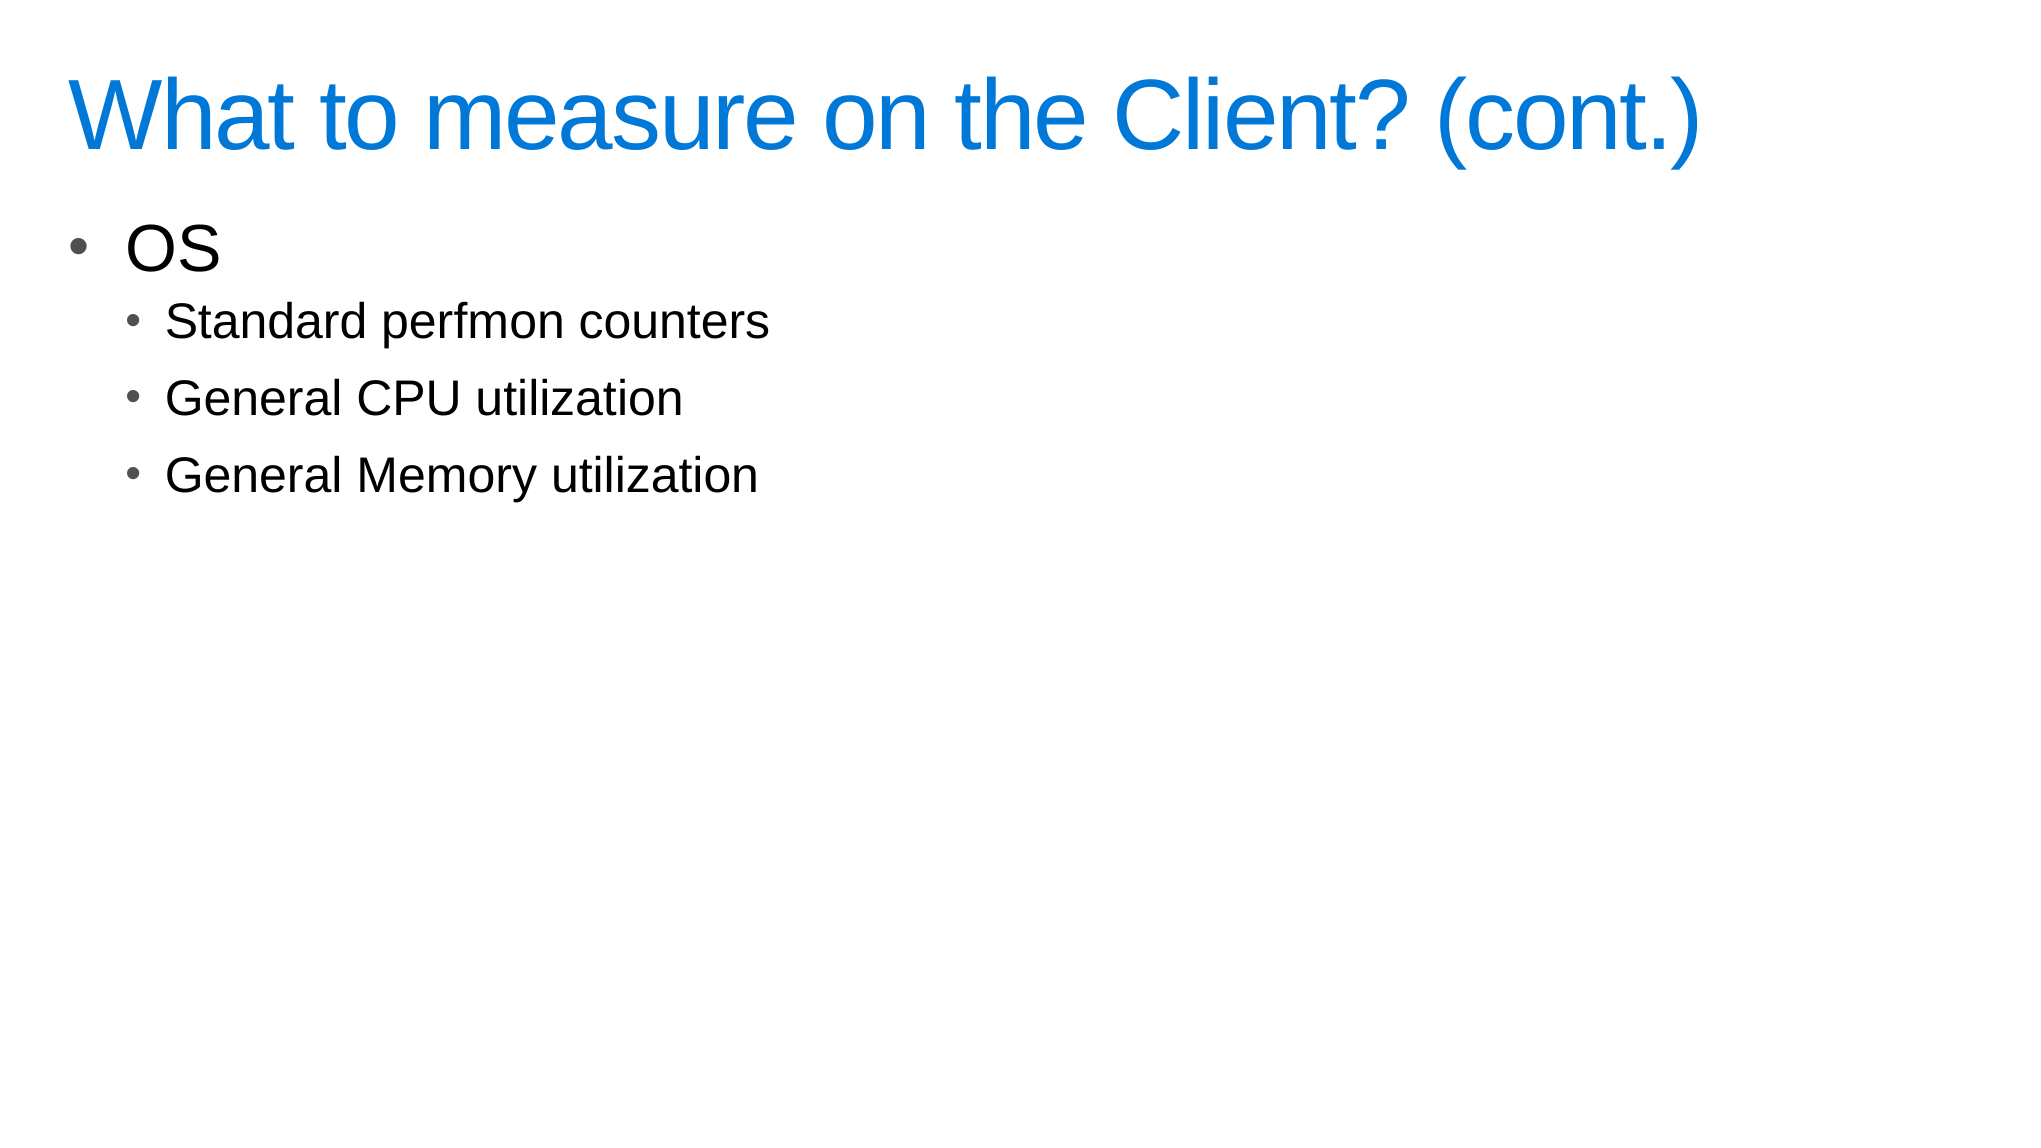

# What to measure on the Client? (cont.)
OS
Standard perfmon counters
General CPU utilization
General Memory utilization